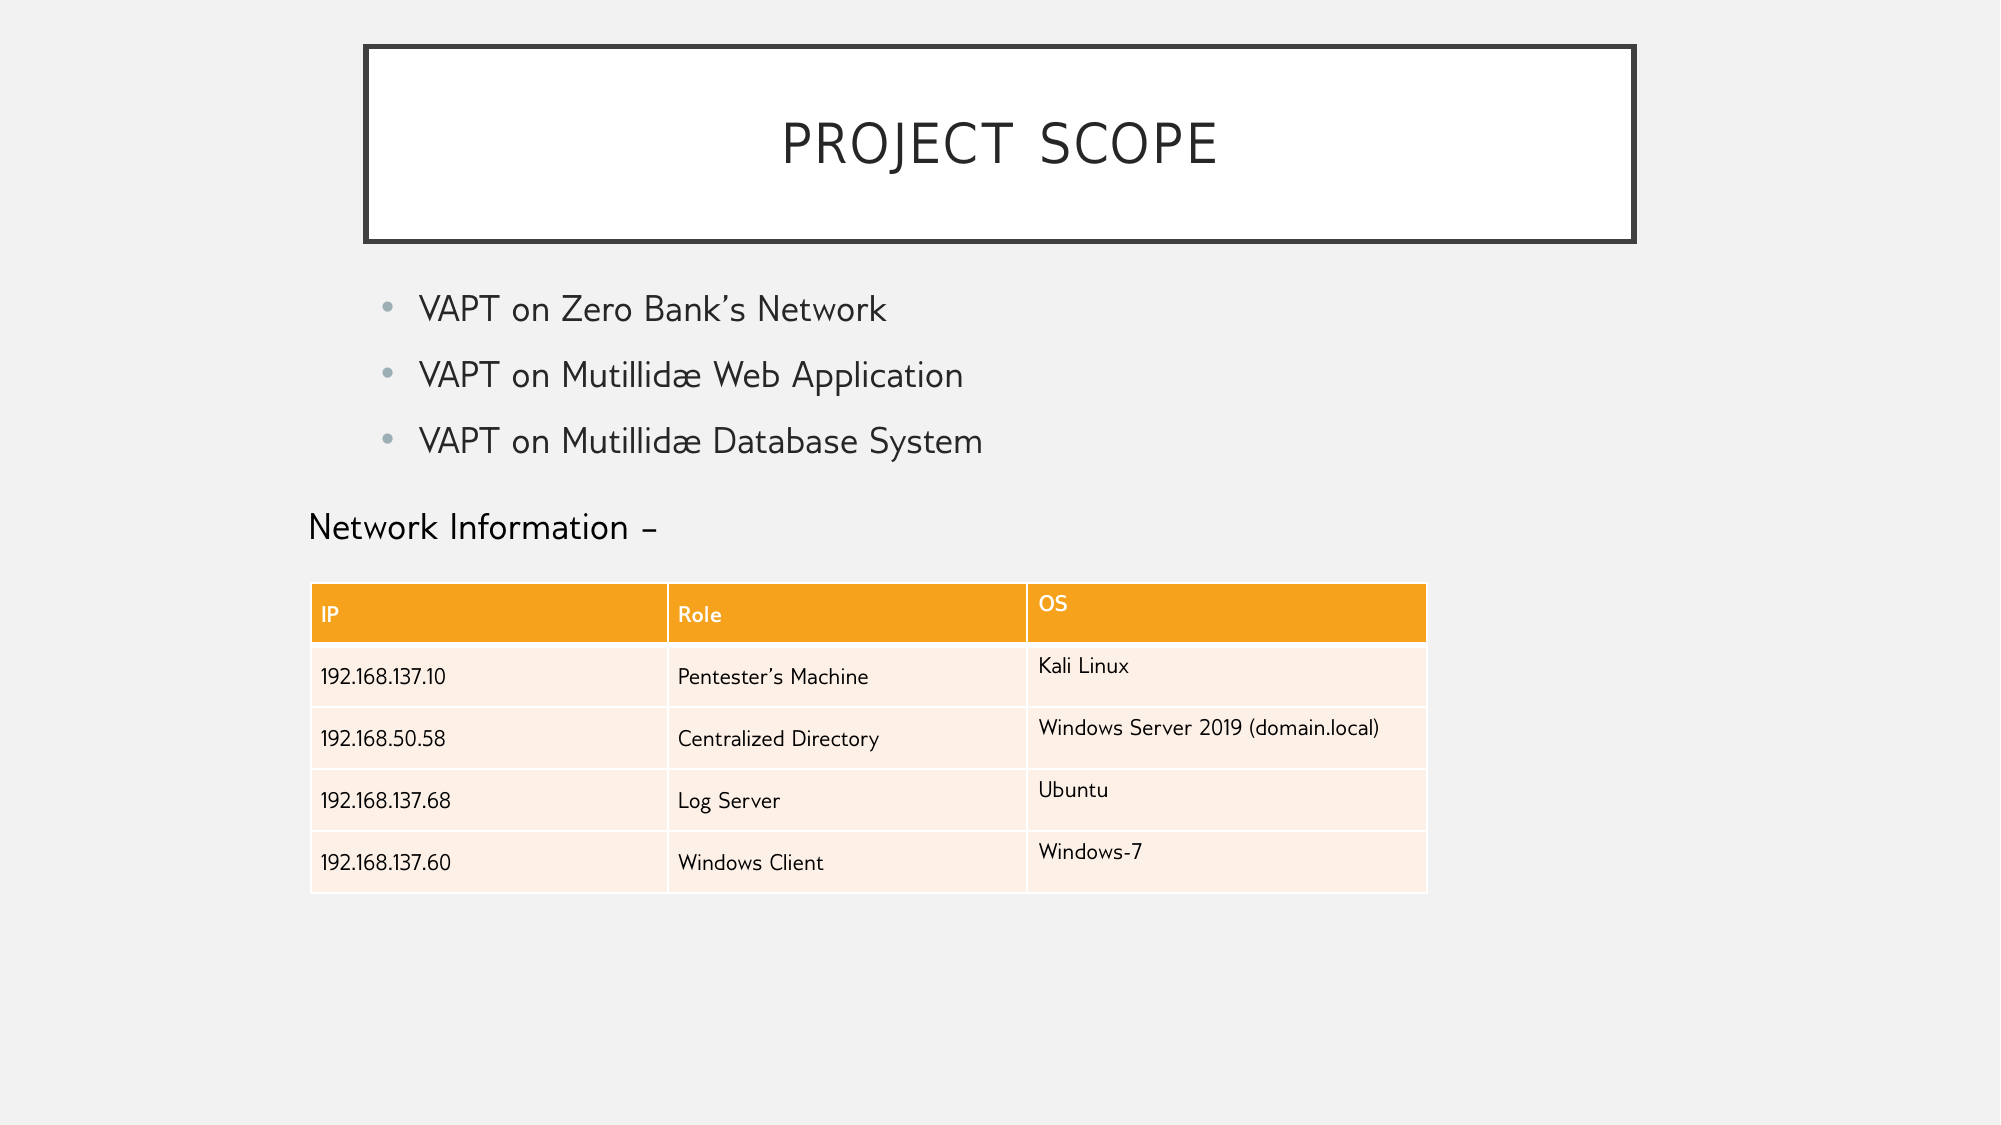

# Project Scope
VAPT on Zero Bank’s Network
VAPT on Mutillidae Web Application
VAPT on Mutillidae Database System

Network Information –

| IP | Role | OS |
| --- | --- | --- |
| 192.168.137.10 | Pentester’s Machine | Kali Linux |
| 192.168.50.58 | Centralized Directory | Windows Server 2019 (domain.local) |
| 192.168.137.68 | Log Server | Ubuntu |
| 192.168.137.60 | Windows Client | Windows-7 |